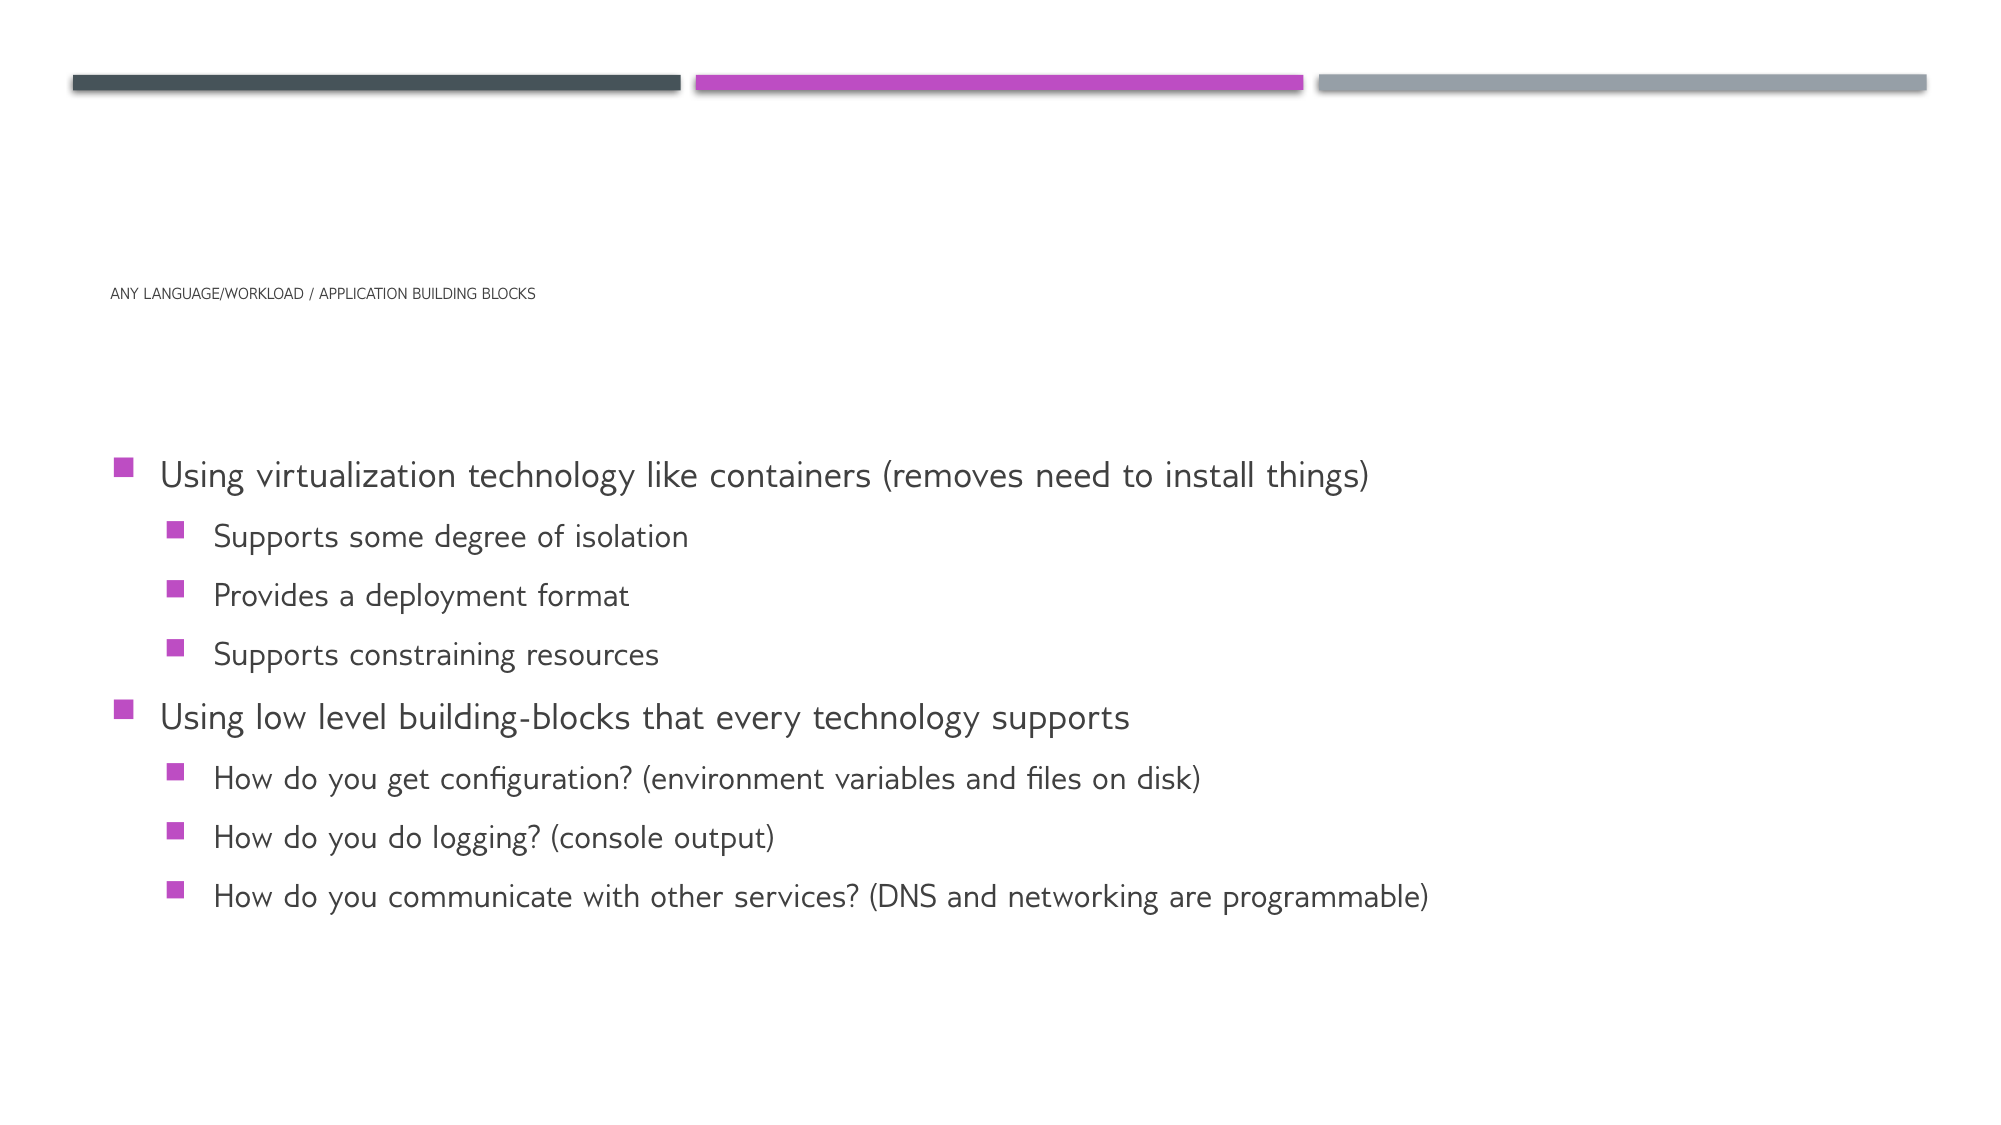

# any language/workload / Application Building Blocks
Using virtualization technology like containers (removes need to install things)
Supports some degree of isolation
Provides a deployment format
Supports constraining resources
Using low level building-blocks that every technology supports
How do you get configuration? (environment variables and files on disk)
How do you do logging? (console output)
How do you communicate with other services? (DNS and networking are programmable)